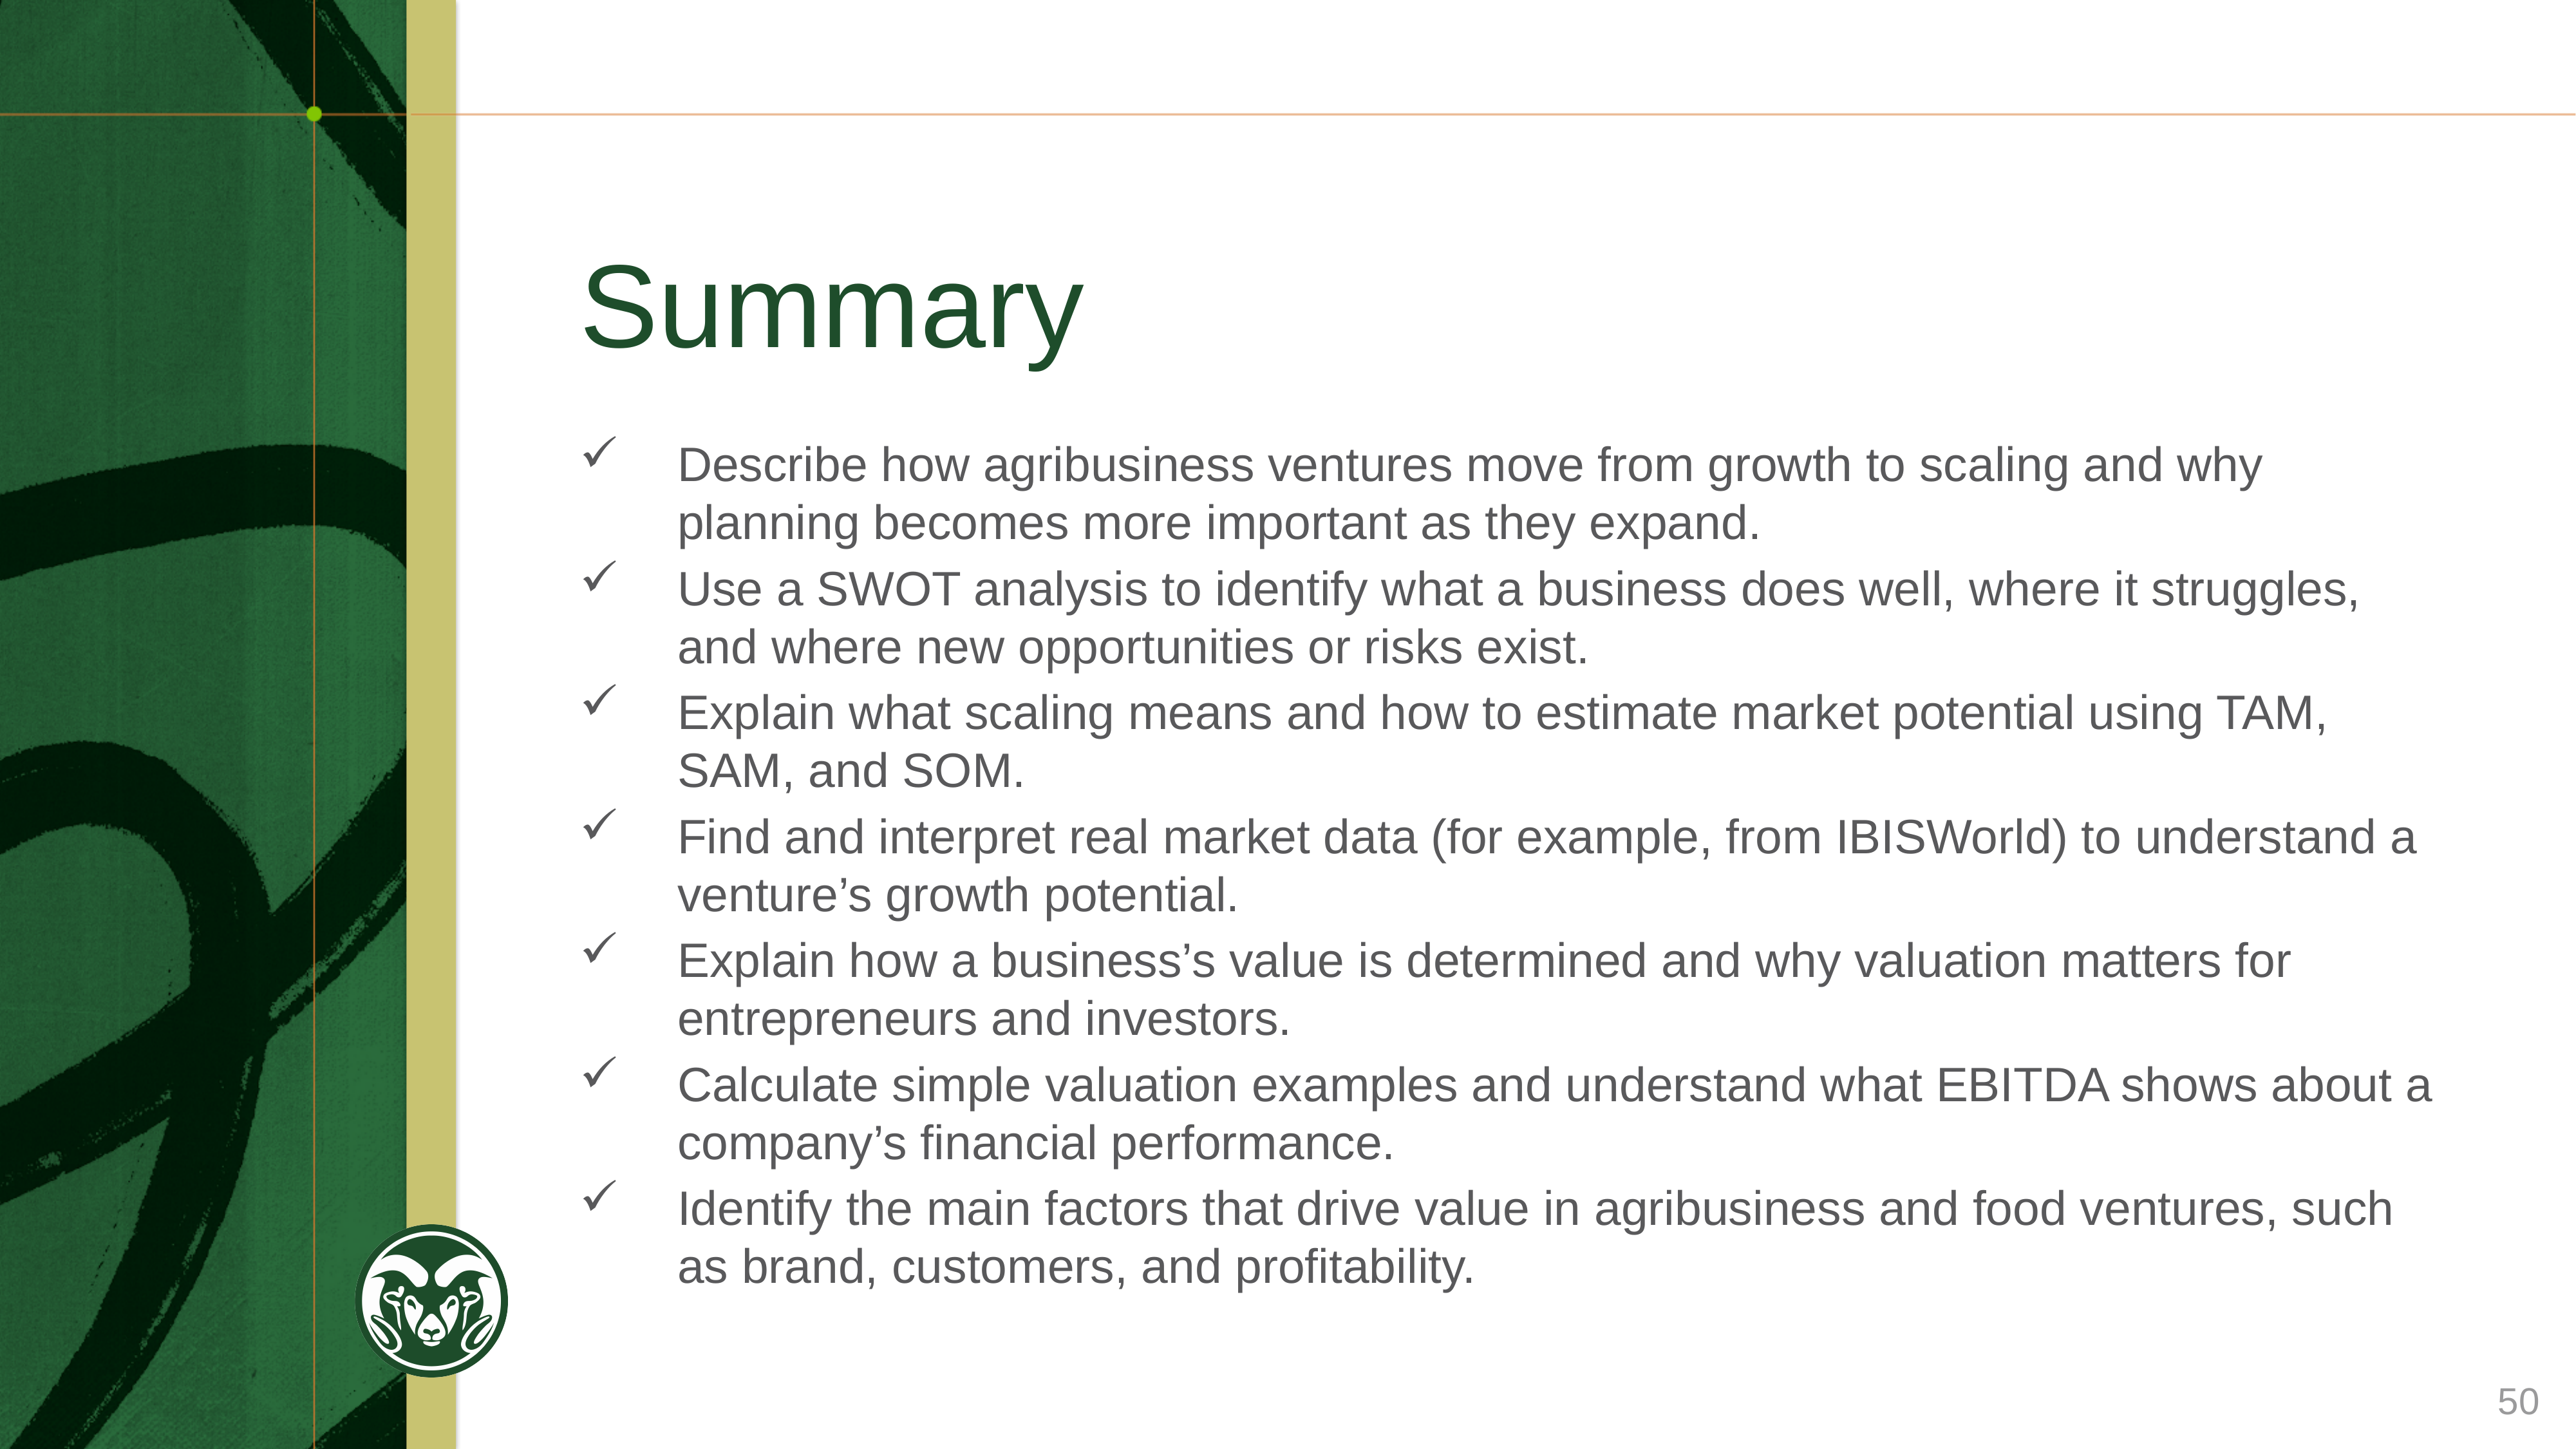

# Summary
Describe how agribusiness ventures move from growth to scaling and why planning becomes more important as they expand.
Use a SWOT analysis to identify what a business does well, where it struggles, and where new opportunities or risks exist.
Explain what scaling means and how to estimate market potential using TAM, SAM, and SOM.
Find and interpret real market data (for example, from IBISWorld) to understand a venture’s growth potential.
Explain how a business’s value is determined and why valuation matters for entrepreneurs and investors.
Calculate simple valuation examples and understand what EBITDA shows about a company’s financial performance.
Identify the main factors that drive value in agribusiness and food ventures, such as brand, customers, and profitability.
50